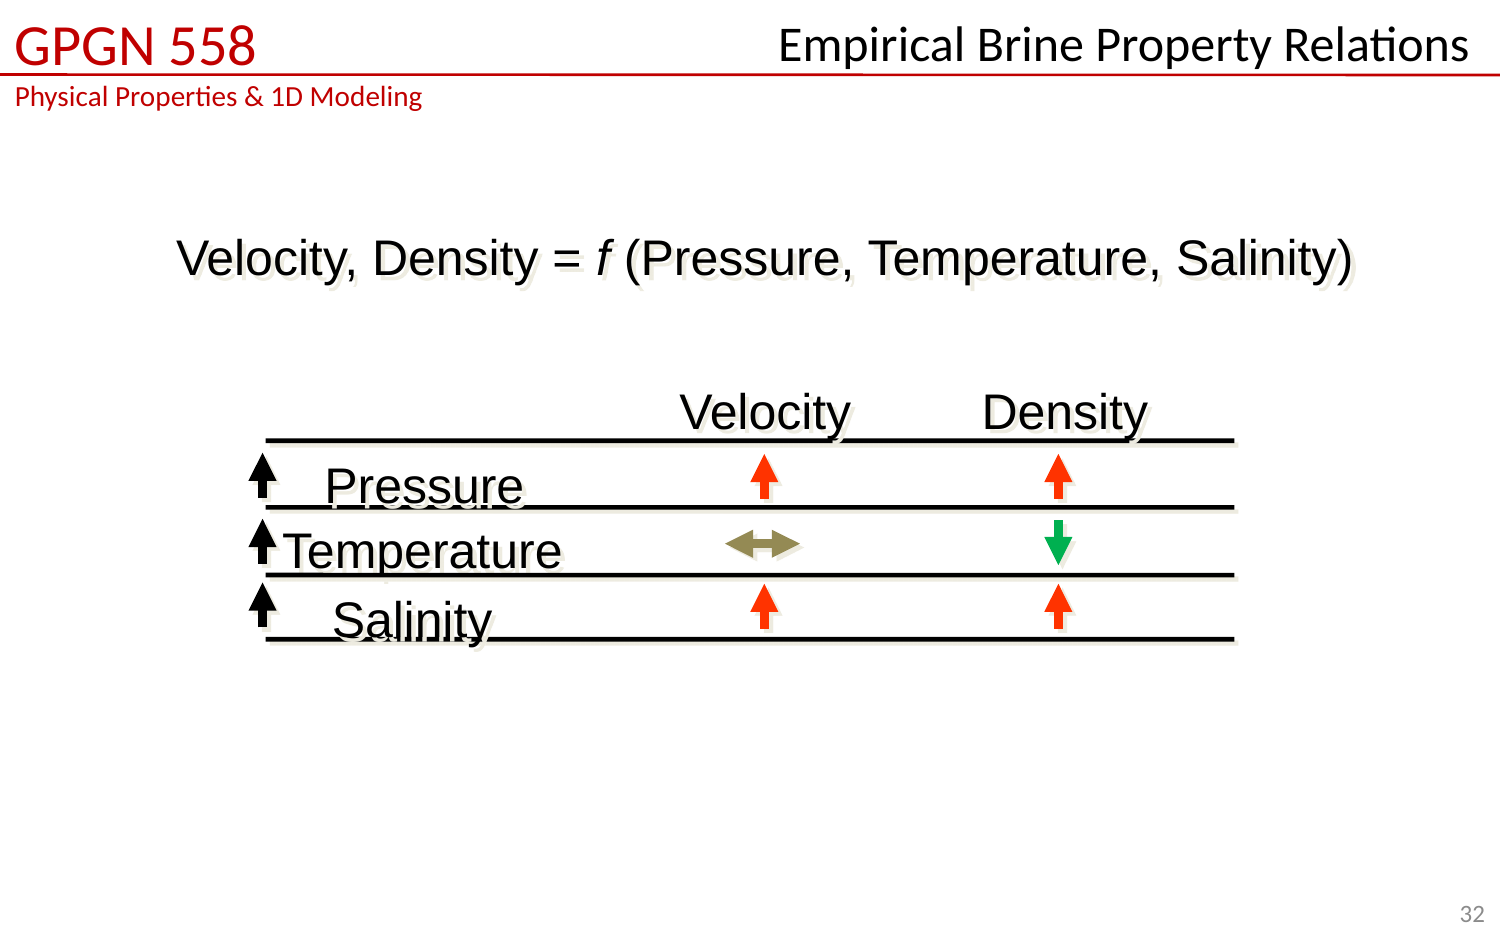

# Empirical Brine Property Relations
Velocity, Density = f (Pressure, Temperature, Salinity)
Velocity
Density
Pressure

Temperature

Salinity

32